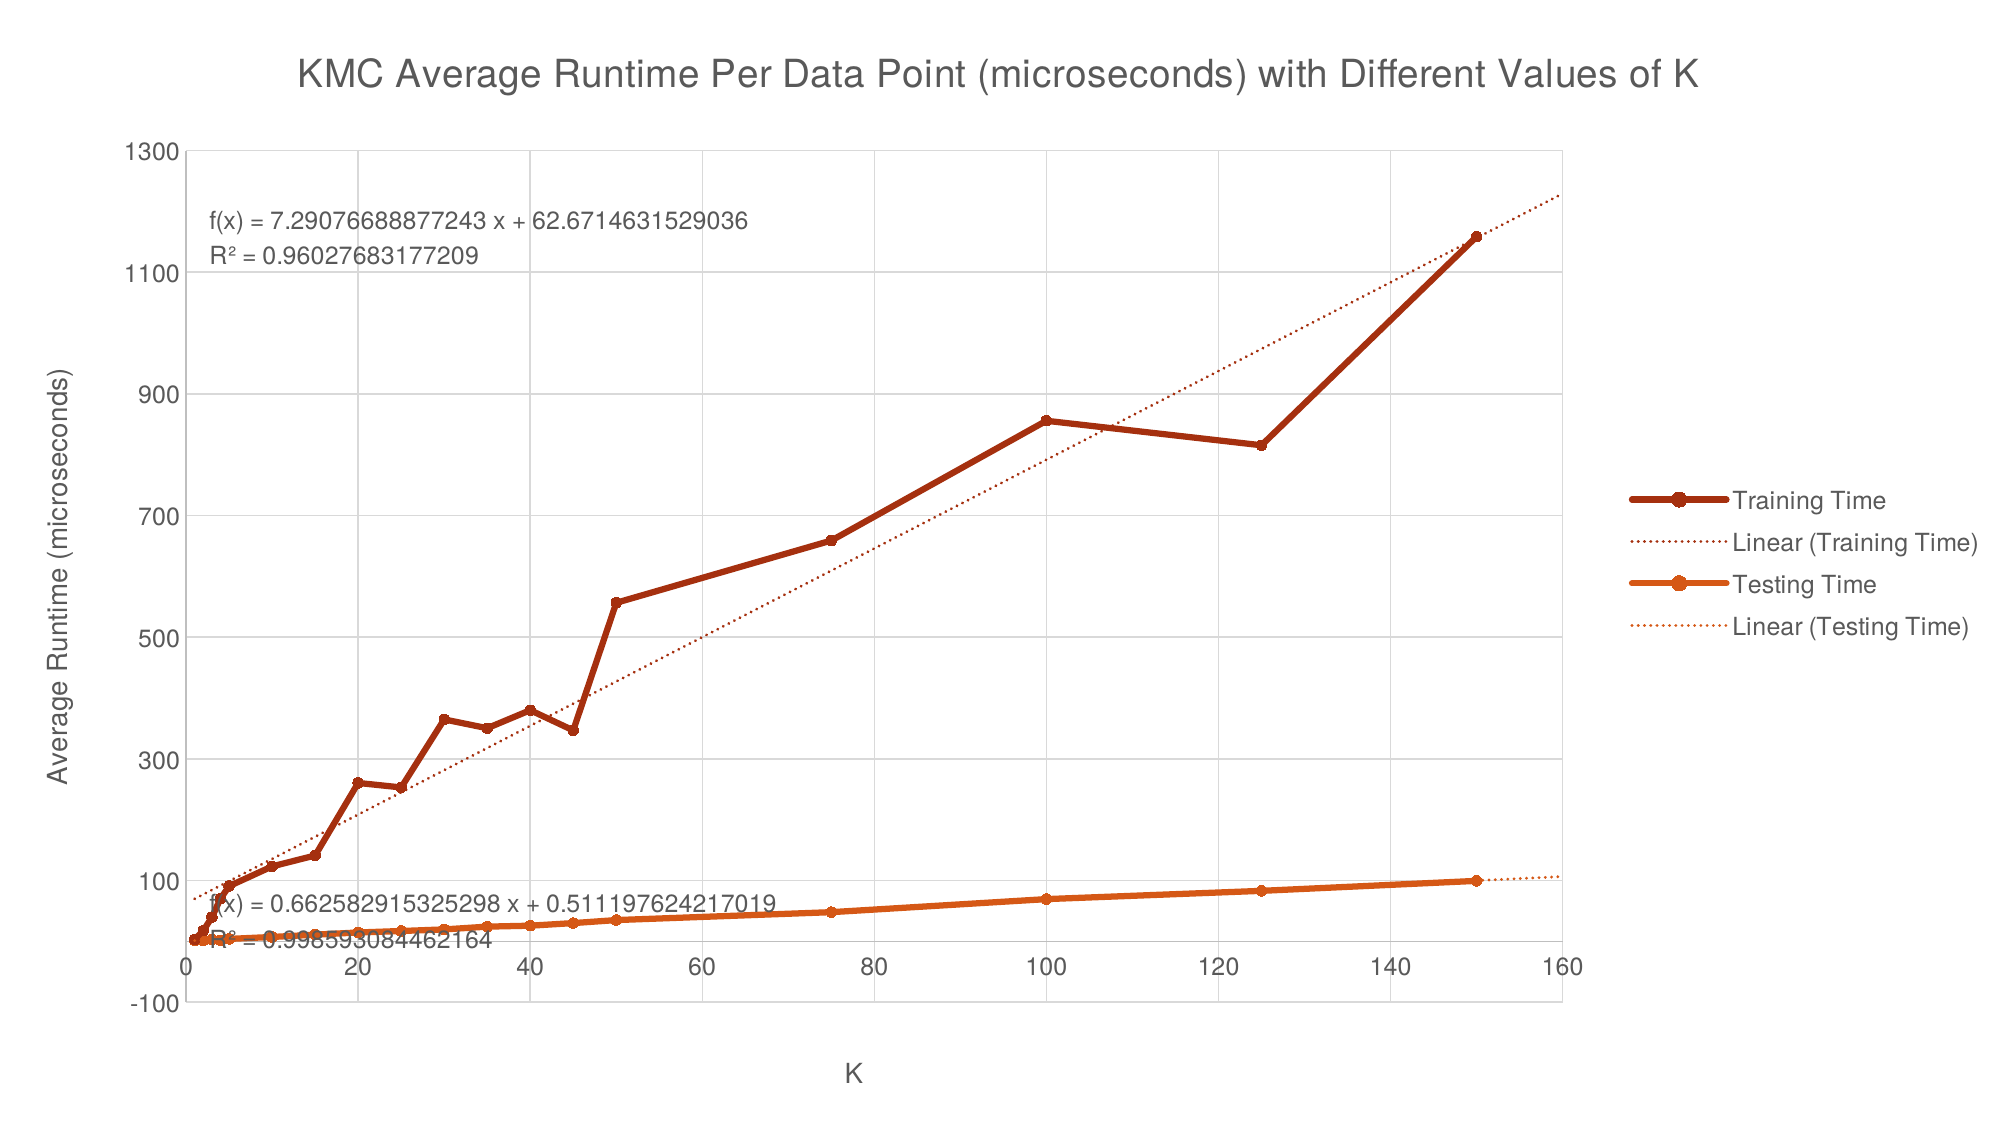

### Chart: KMC Average Runtime Per Data Point (microseconds) with Different Values of K

| Category | Training Time | Testing Time |
|---|---|---|